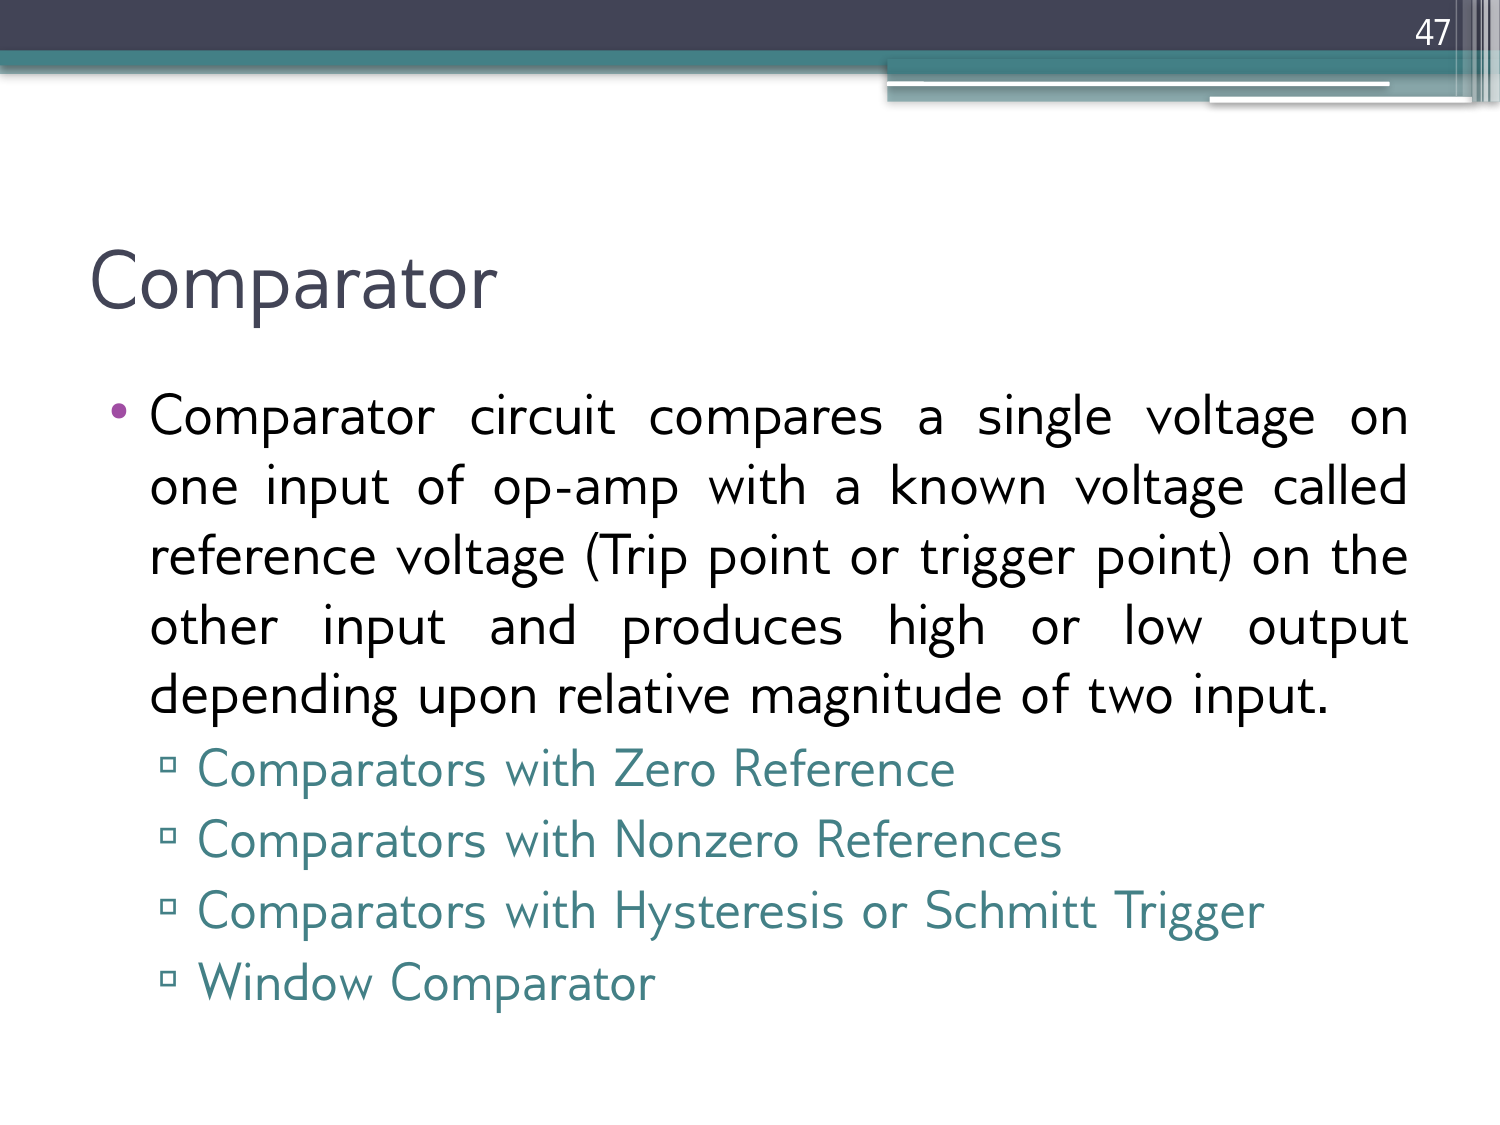

47
# Comparator
Comparator circuit compares a single voltage on one input of op-amp with a known voltage called reference voltage (Trip point or trigger point) on the other input and produces high or low output depending upon relative magnitude of two input.
Comparators with Zero Reference
Comparators with Nonzero References
Comparators with Hysteresis or Schmitt Trigger
Window Comparator